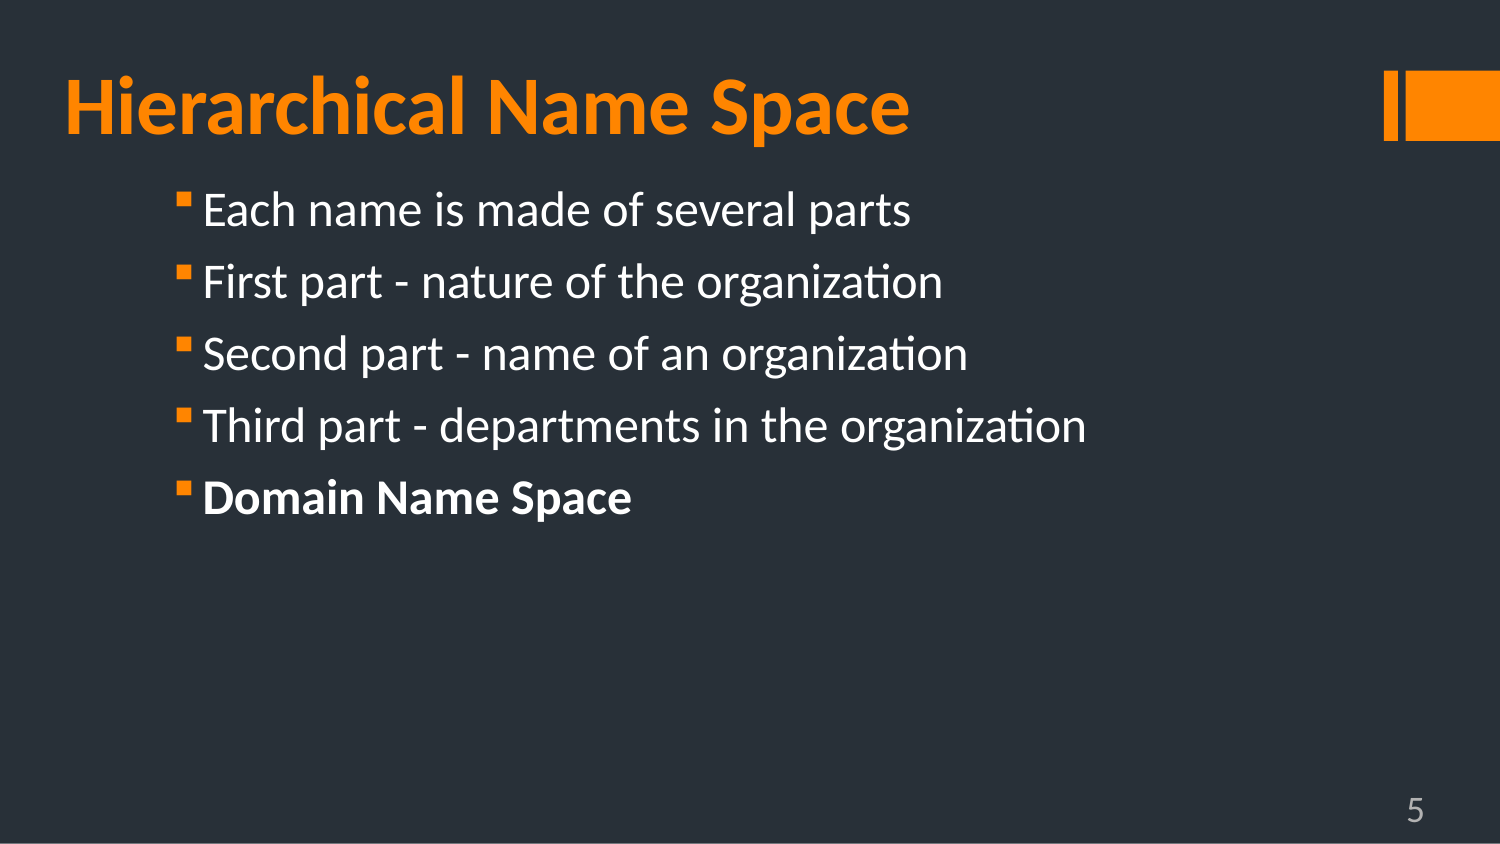

# Hierarchical Name Space
Each name is made of several parts
First part - nature of the organization
Second part - name of an organization
Third part - departments in the organization
Domain Name Space
5